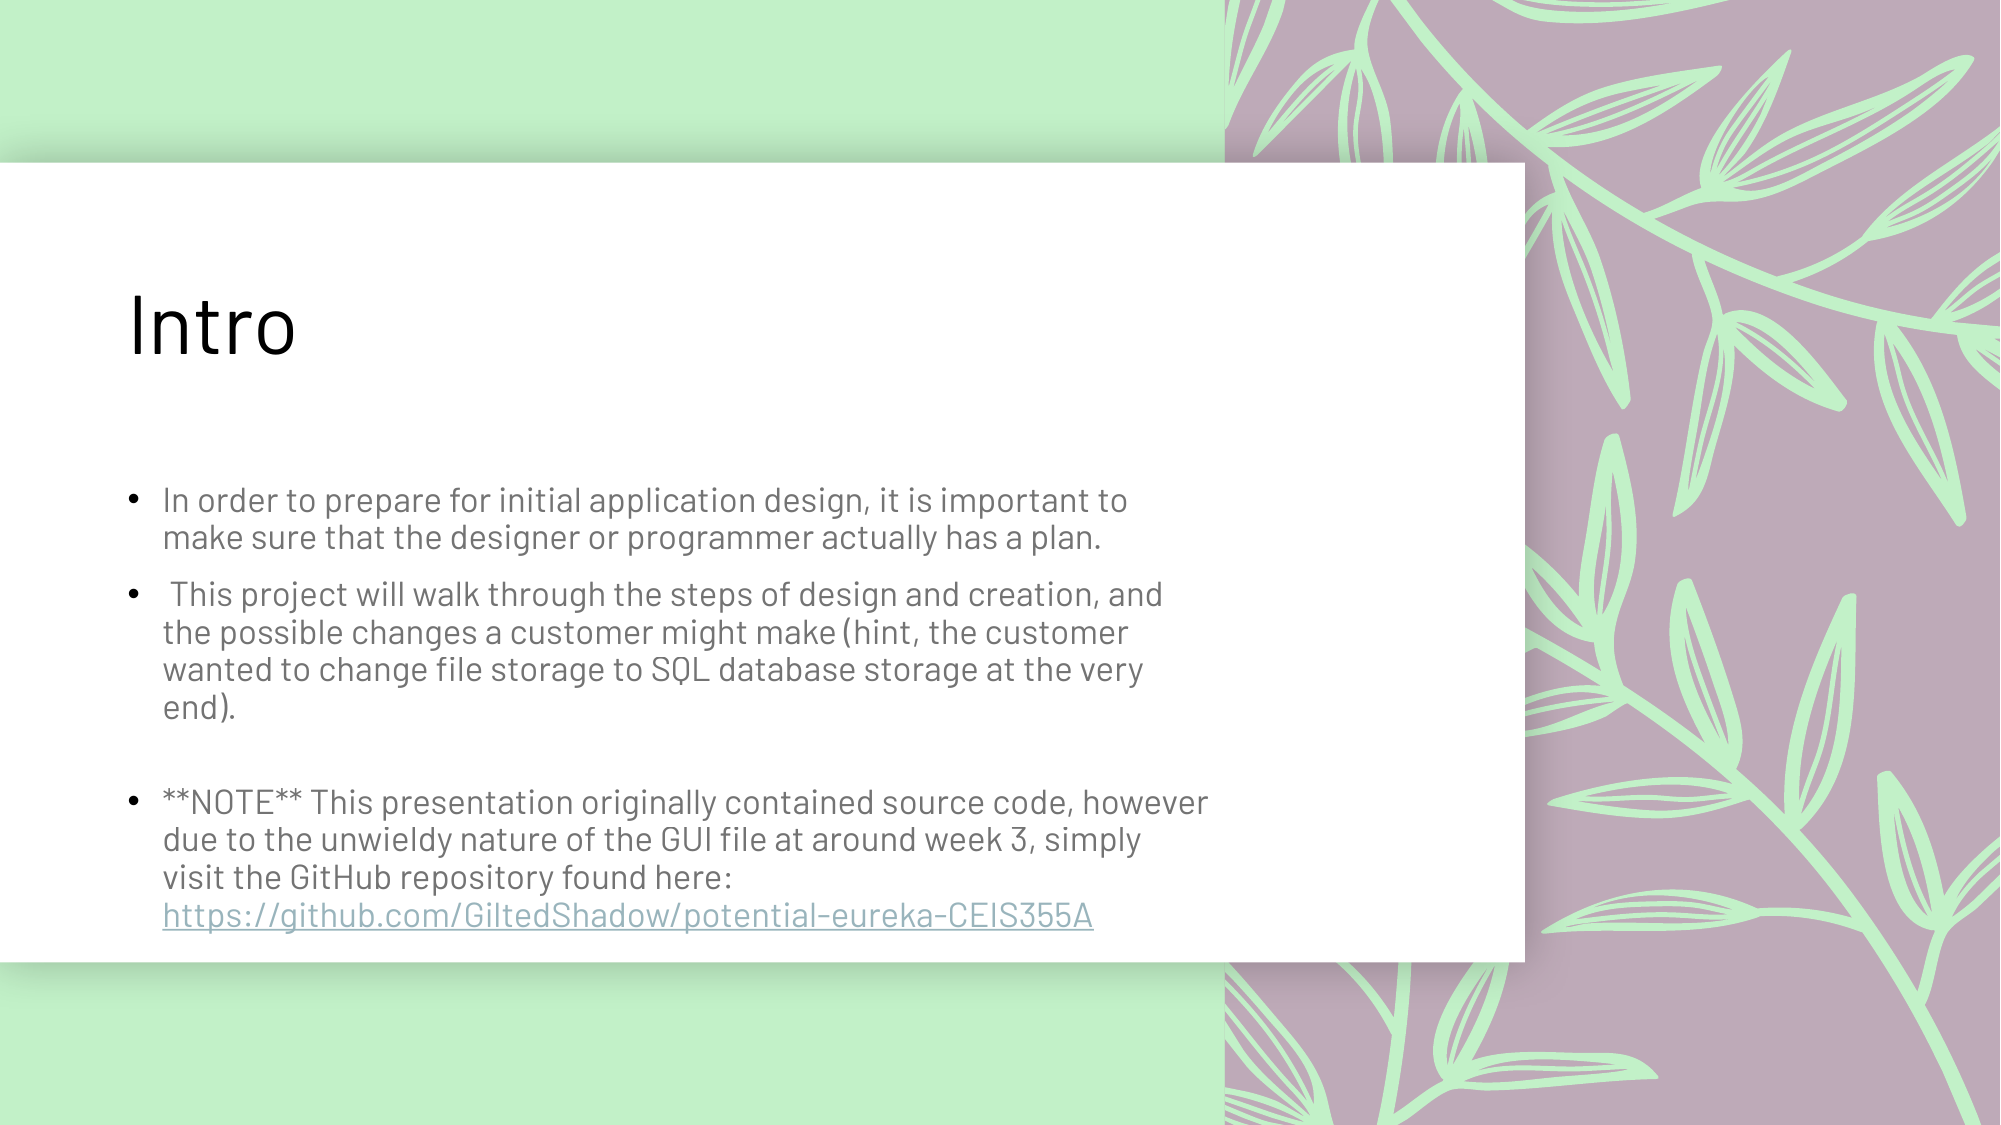

# Intro
In order to prepare for initial application design, it is important to make sure that the designer or programmer actually has a plan.
 This project will walk through the steps of design and creation, and the possible changes a customer might make (hint, the customer wanted to change file storage to SQL database storage at the very end).
**NOTE** This presentation originally contained source code, however due to the unwieldy nature of the GUI file at around week 3, simply visit the GitHub repository found here: https://github.com/GiltedShadow/potential-eureka-CEIS355A